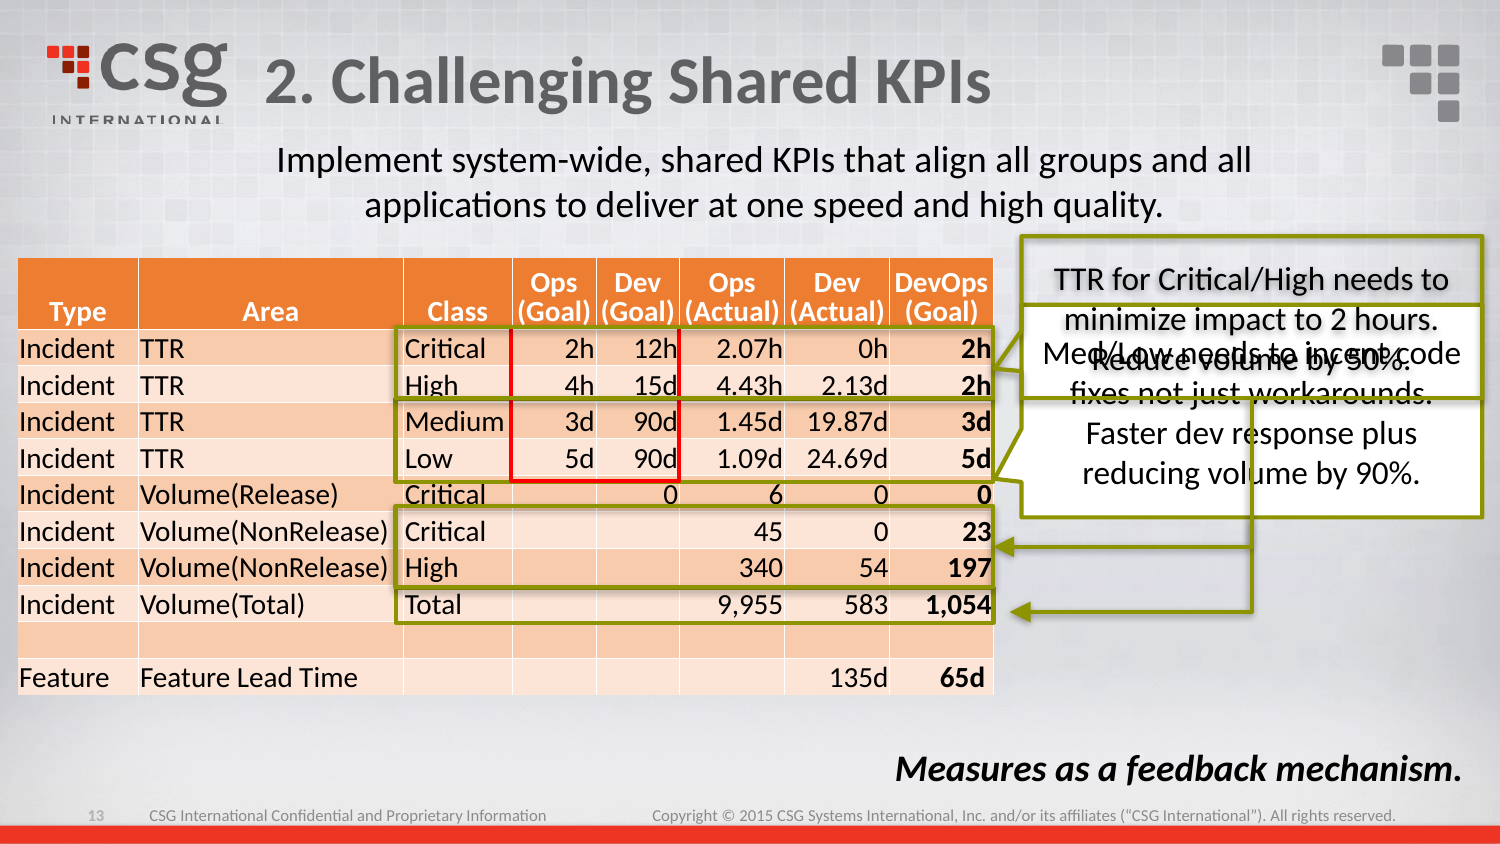

# 2. Challenging Shared KPIs
Implement system-wide, shared KPIs that align all groups and all applications to deliver at one speed and high quality.
TTR for Critical/High needs to minimize impact to 2 hours.
Reduce volume by 50%.

| Type | Area | Class | Ops (Goal) | Dev (Goal) | Ops (Actual) | Dev (Actual) | DevOps (Goal) |
| --- | --- | --- | --- | --- | --- | --- | --- |
| Incident | TTR | Critical | 2h | 12h | 2.07h | 0h | 2h |
| Incident | TTR | High | 4h | 15d | 4.43h | 2.13d | 2h |
| Incident | TTR | Medium | 3d | 90d | 1.45d | 19.87d | 3d |
| Incident | TTR | Low | 5d | 90d | 1.09d | 24.69d | 5d |
| Incident | Volume(Release) | Critical |  | 0 | 6 | 0 | 0 |
| Incident | Volume(NonRelease) | Critical |  |  | 45 | 0 | 23 |
| Incident | Volume(NonRelease) | High |  |  | 340 | 54 | 197 |
| Incident | Volume(Total) | Total |  |  | 9,955 | 583 | 1,054 |
|  |  |  |  |  |  |  |  |
| Feature | Feature Lead Time |  |  |  |  | 135d | 65d |
Med/Low needs to incent code fixes not just workarounds. Faster dev response plus reducing volume by 90%.

Measures as a feedback mechanism.
13